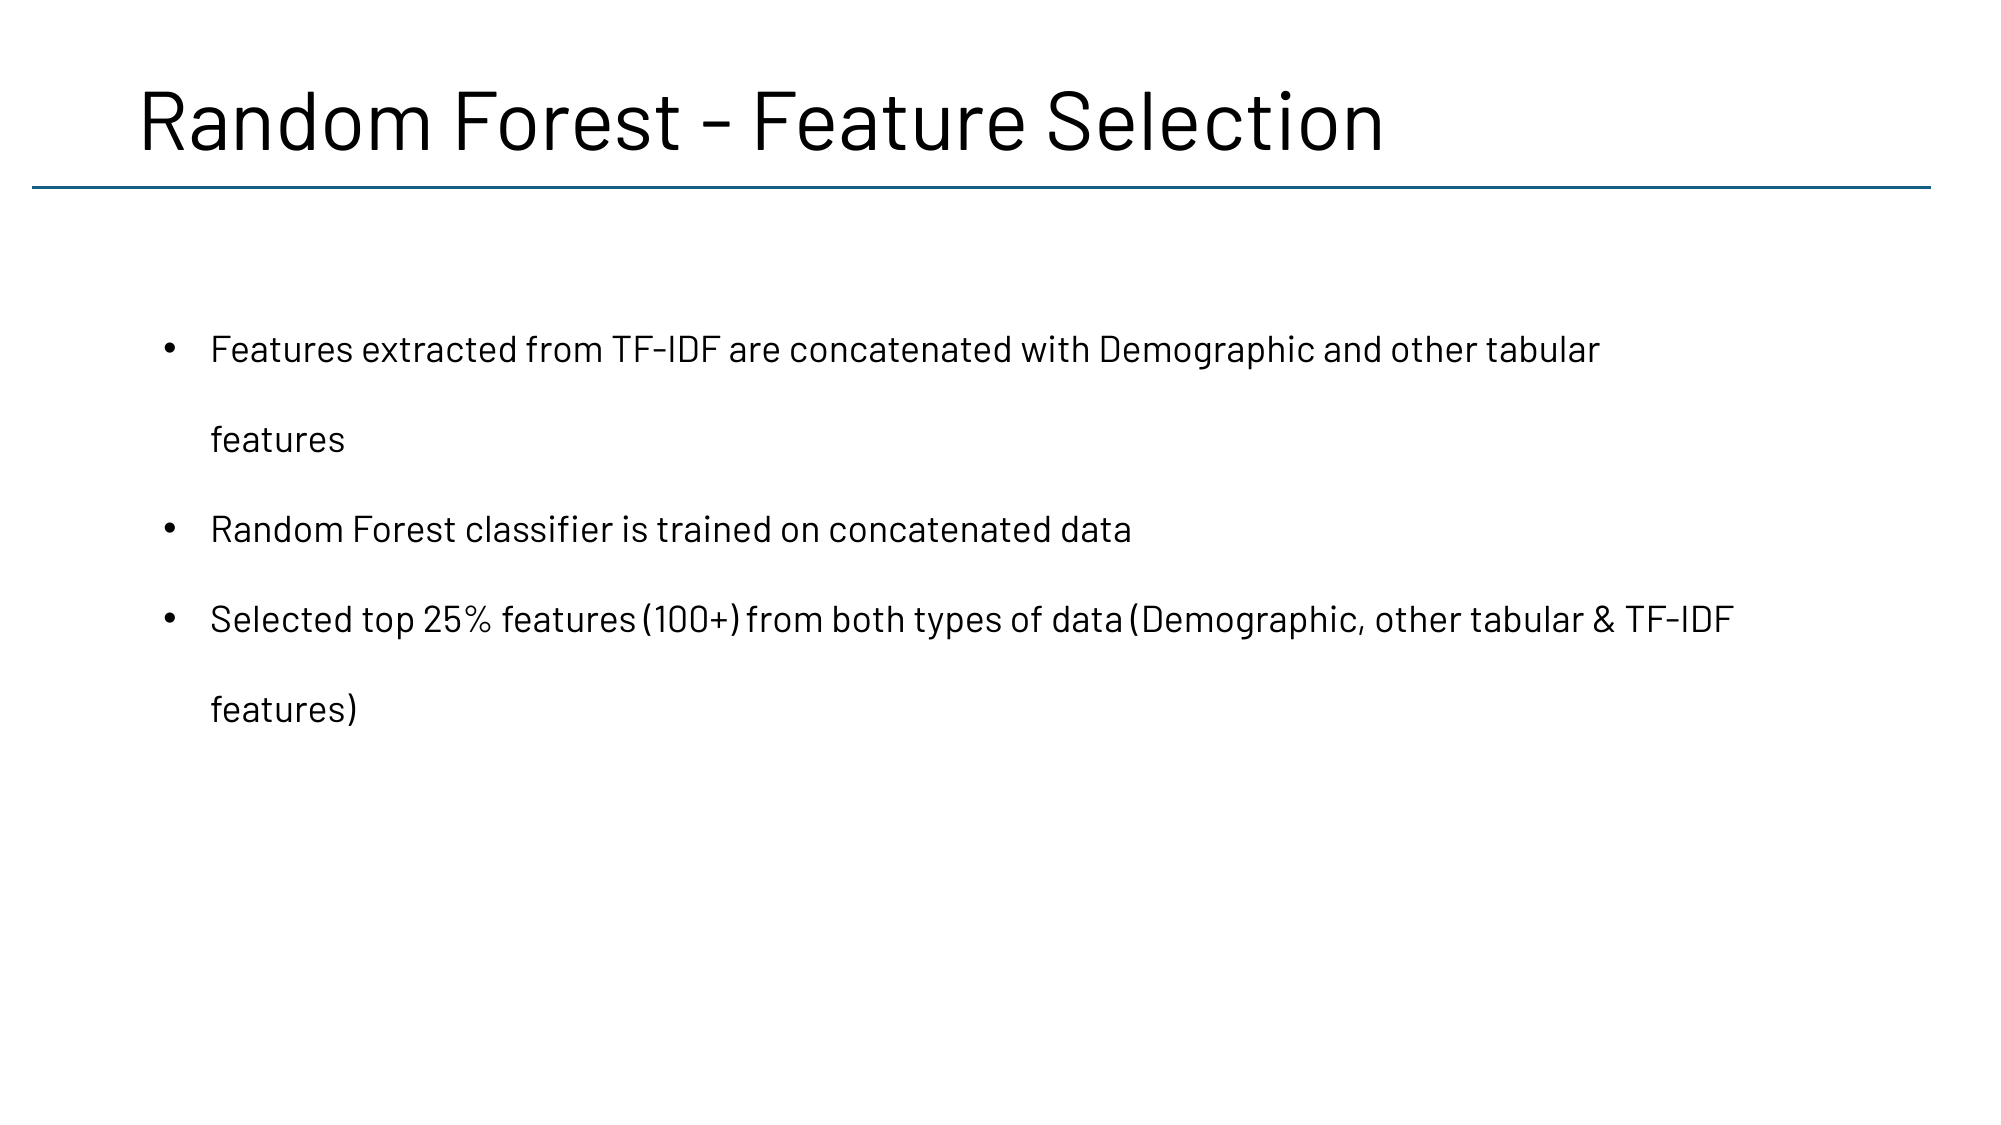

# Random Forest - Feature Selection
Features extracted from TF-IDF are concatenated with Demographic and other tabular features
Random Forest classifier is trained on concatenated data
Selected top 25% features (100+) from both types of data (Demographic, other tabular & TF-IDF features)